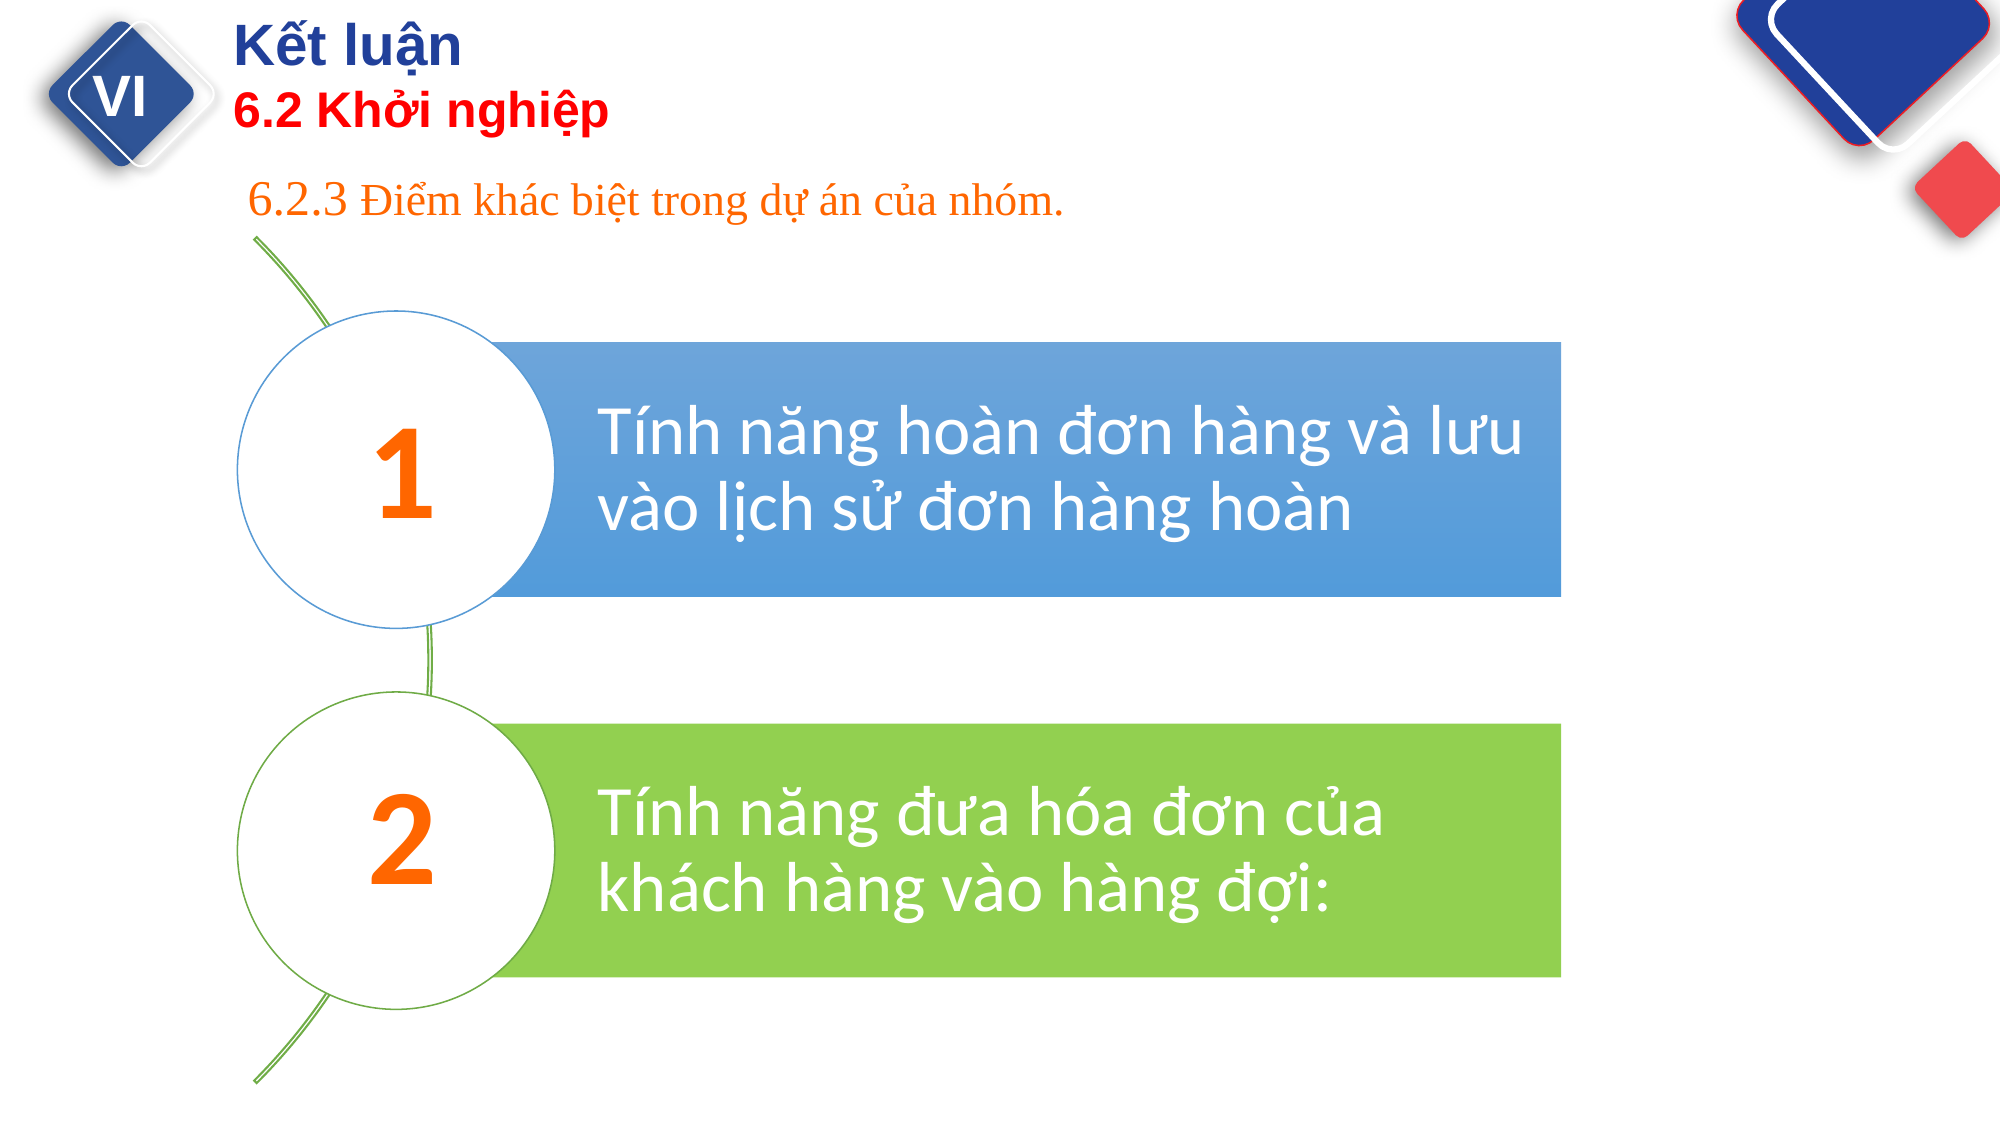

Kết luận
6.2 Khởi nghiệp

VI

Tính năng hoàn đơn hàng và lưu vào lịch sử đơn hàng hoàn

Tính năng đưa hóa đơn của khách hàng vào hàng đợi:

6.2.3 Điểm khác biệt trong dự án của nhóm.
1
2